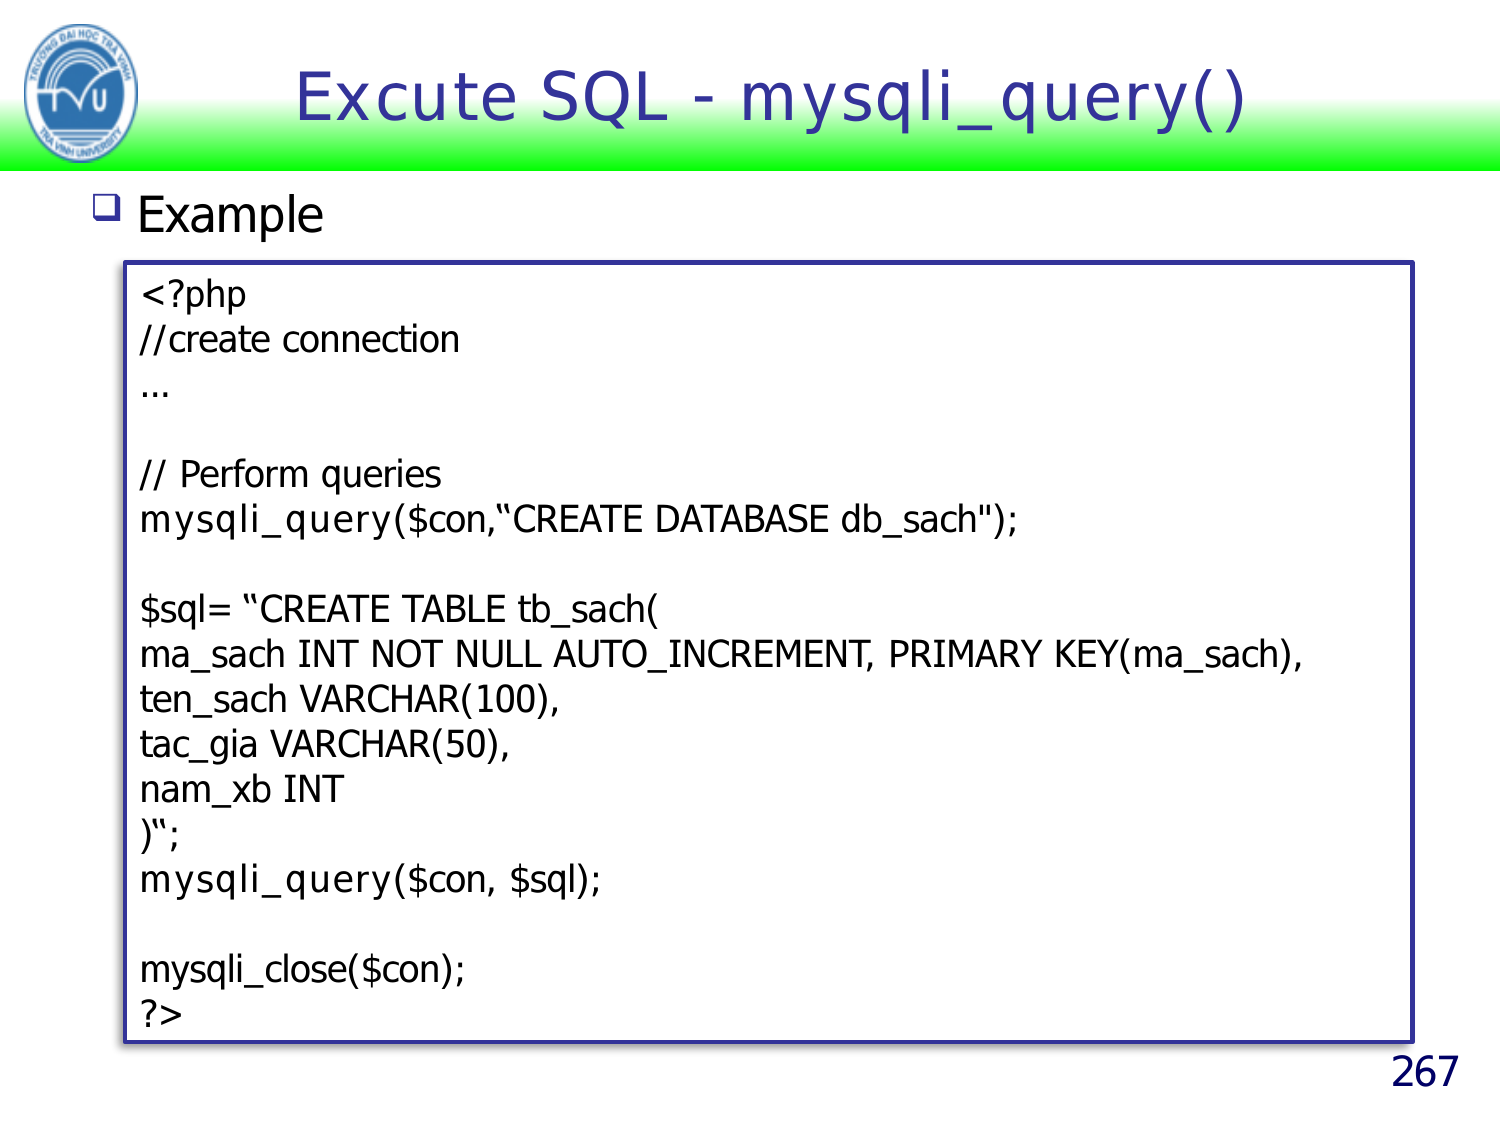

# Excute SQL - mysqli_query()
Example
<?php
//create connection
…
// Perform queries 
mysqli_query($con,“CREATE DATABASE db_sach");

$sql= “CREATE TABLE tb_sach(
ma_sach INT NOT NULL AUTO_INCREMENT, PRIMARY KEY(ma_sach),
ten_sach VARCHAR(100),
tac_gia VARCHAR(50),
nam_xb INT
)“;
mysqli_query($con, $sql);
mysqli_close($con);
?>
267